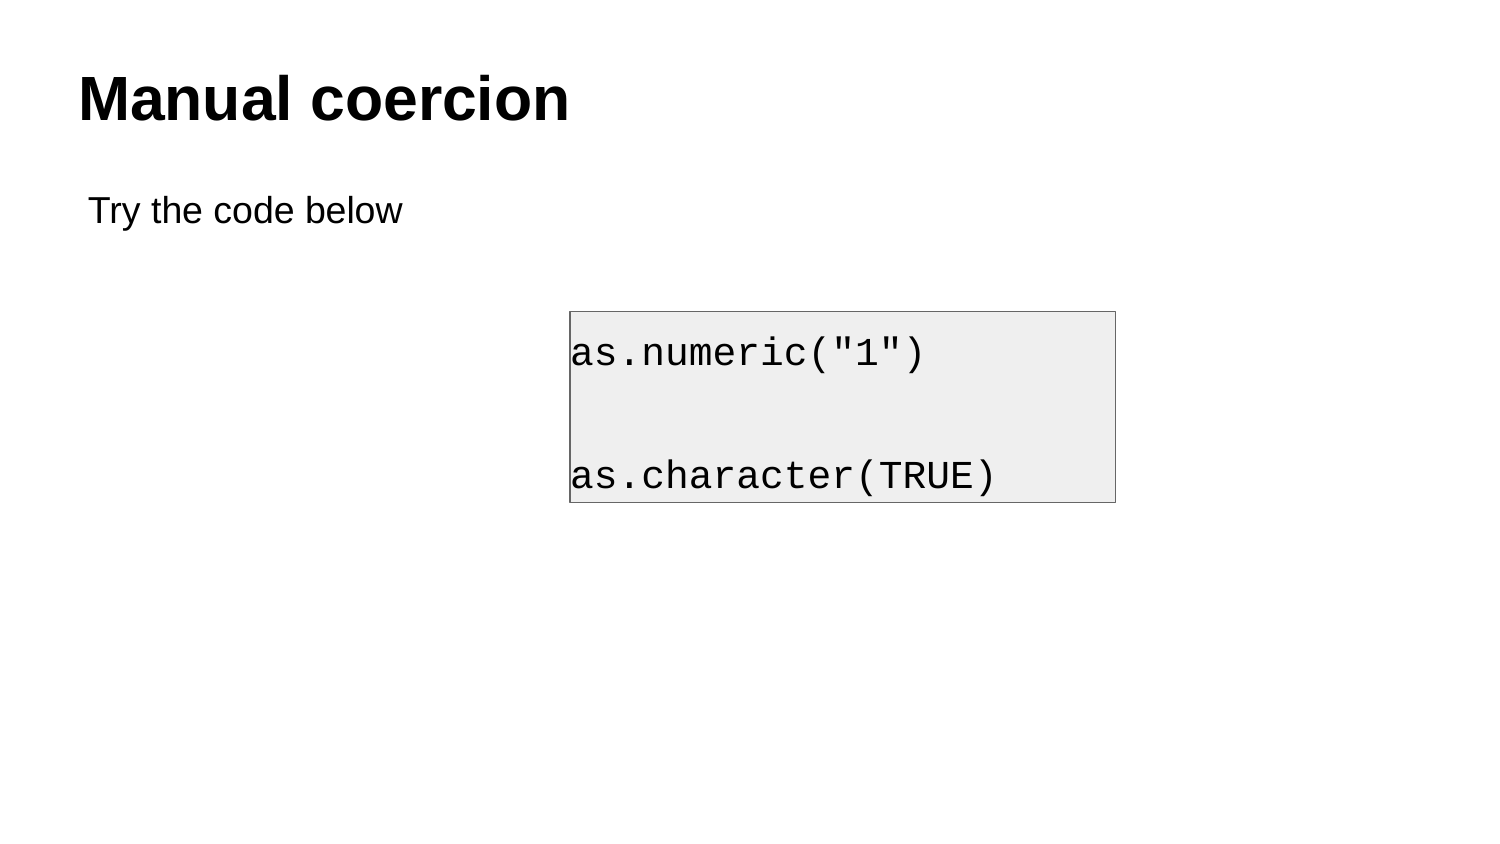

Manual coercion
Try the code below
as.numeric("1")

as.character(TRUE)